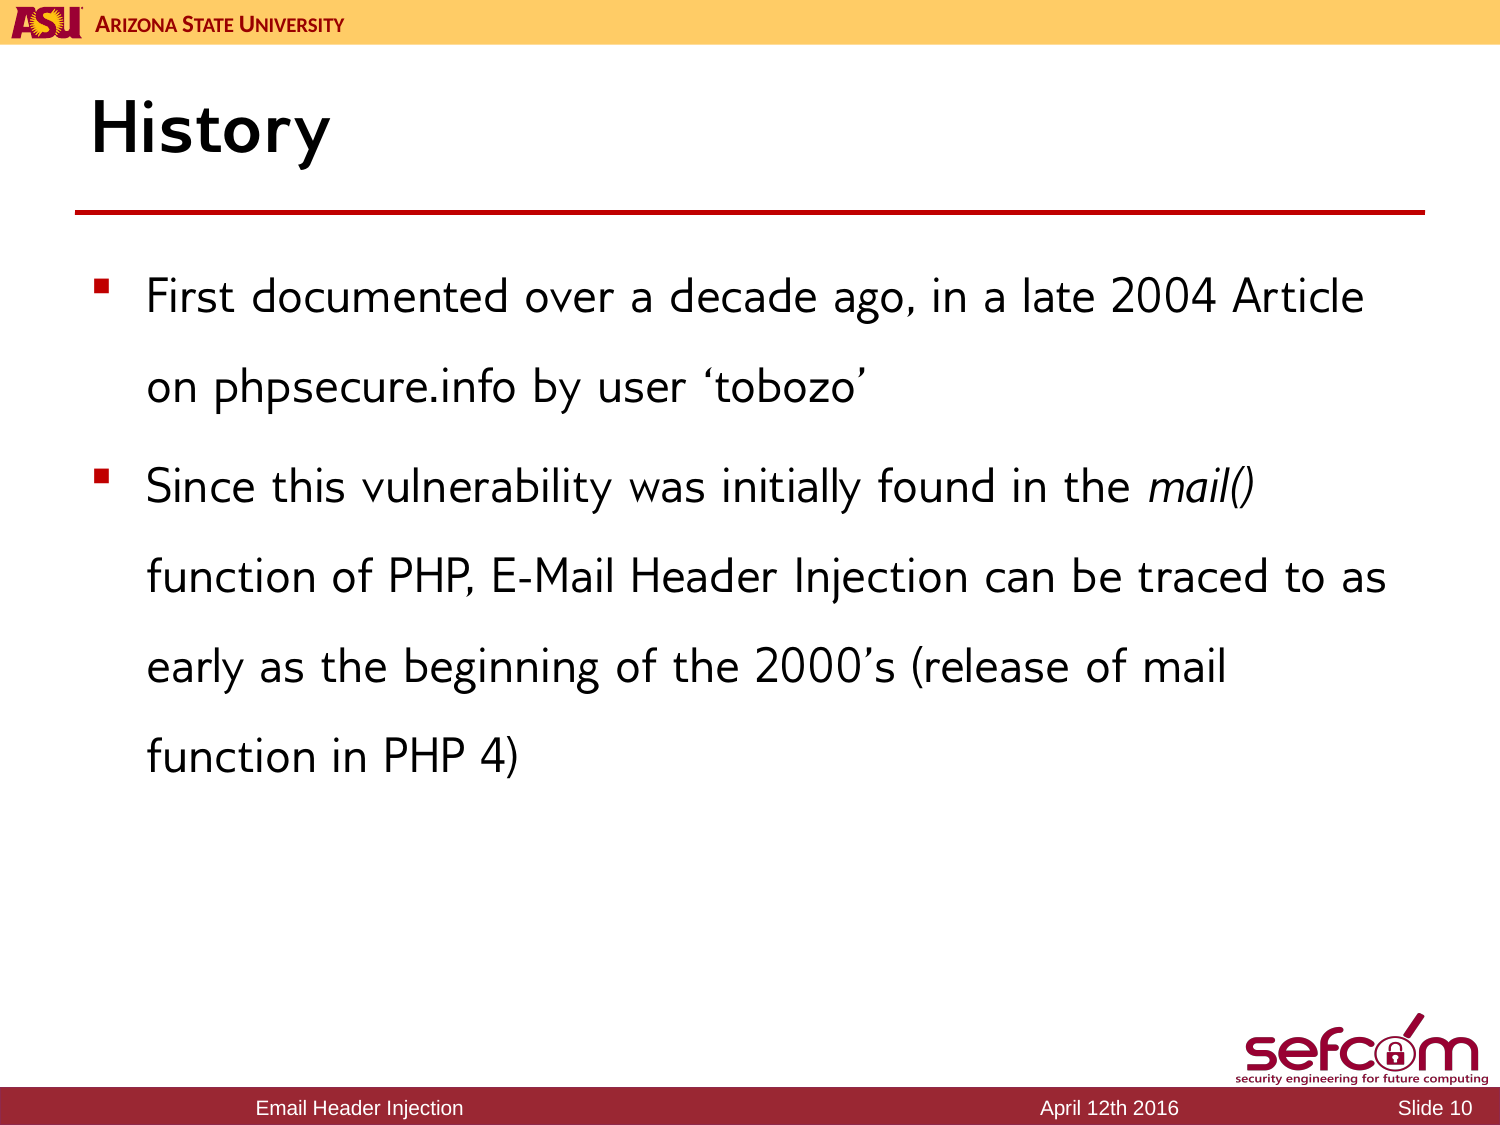

# History
First documented over a decade ago, in a late 2004 Article on phpsecure.info by user ‘tobozo’
Since this vulnerability was initially found in the mail() function of PHP, E-Mail Header Injection can be traced to as early as the beginning of the 2000’s (release of mail function in PHP 4)
Email Header Injection
April 12th 2016
Slide 10